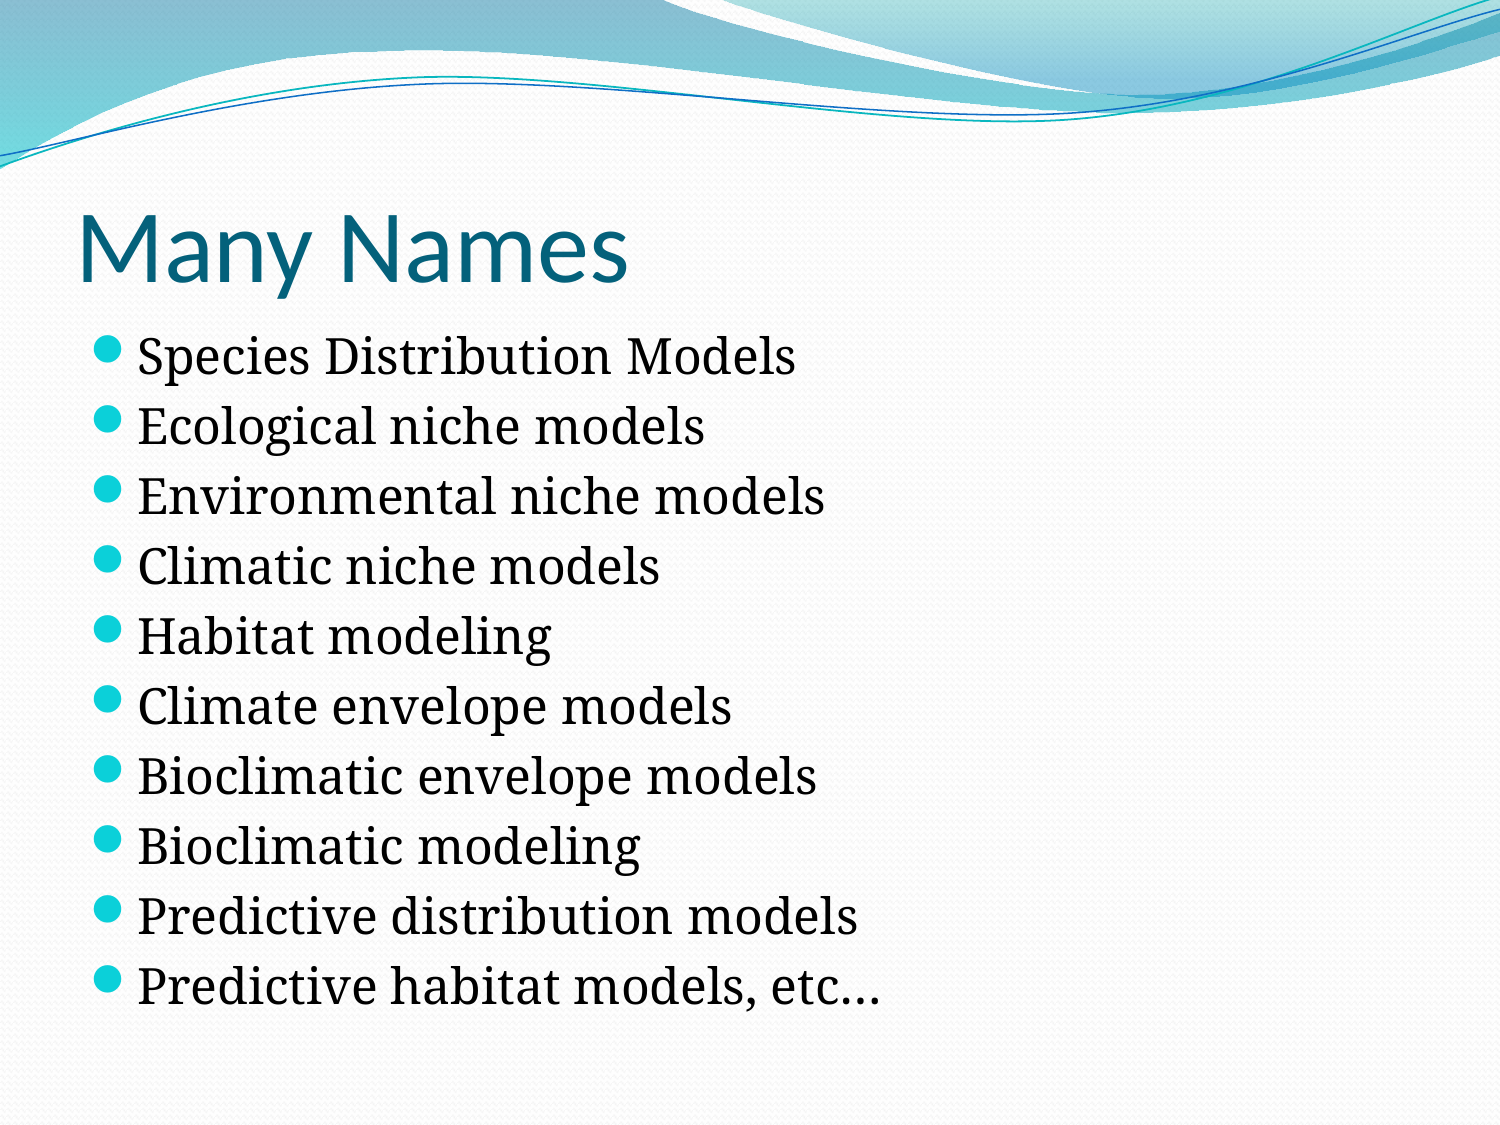

# Many Names
Species Distribution Models
Ecological niche models
Environmental niche models
Climatic niche models
Habitat modeling
Climate envelope models
Bioclimatic envelope models
Bioclimatic modeling
Predictive distribution models
Predictive habitat models, etc…